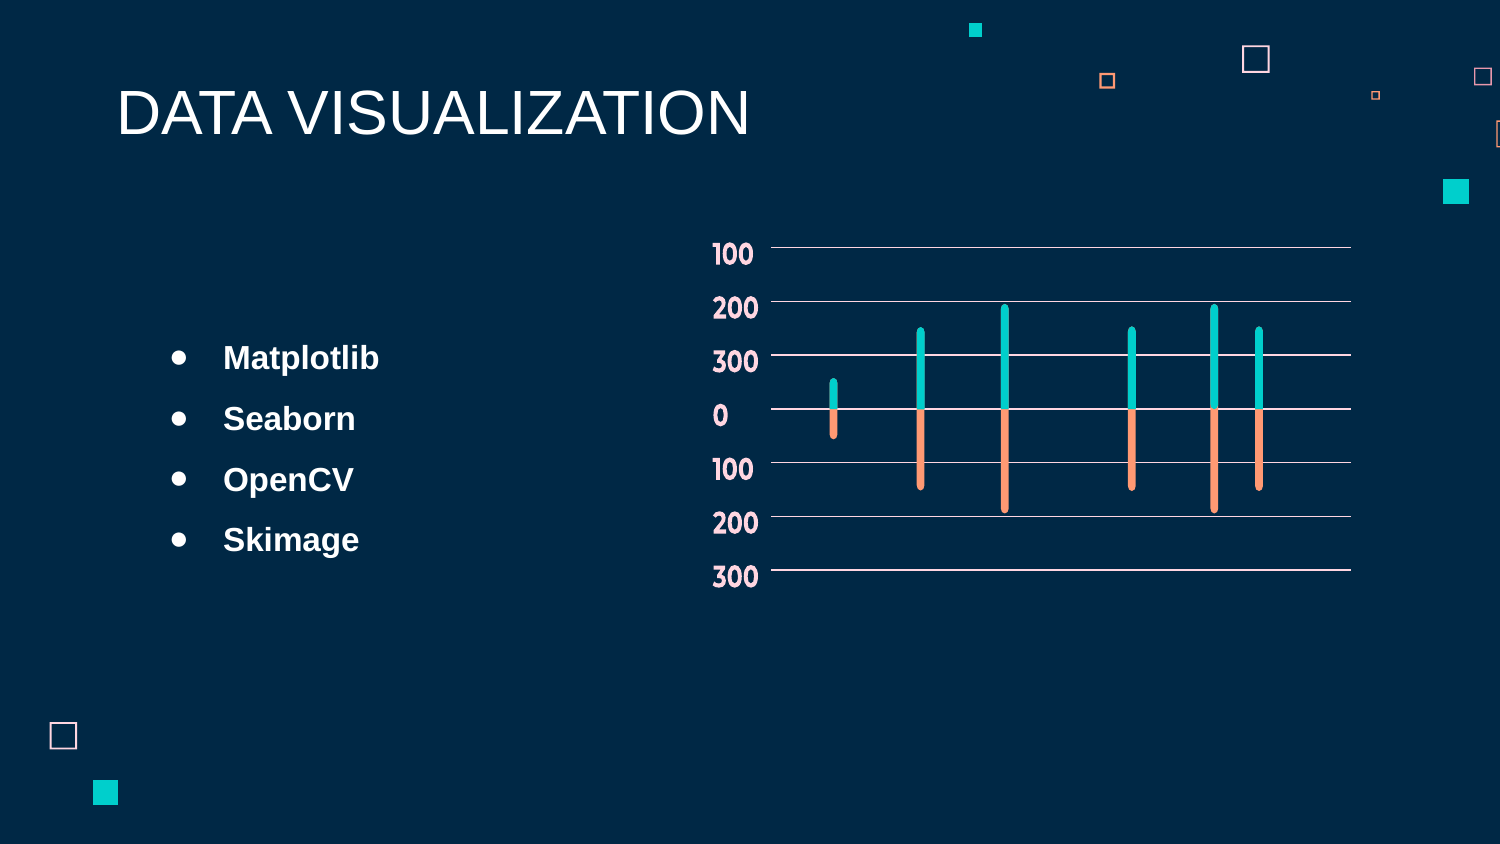

# DATA VISUALIZATION

Matplotlib
Seaborn
OpenCV
Skimage